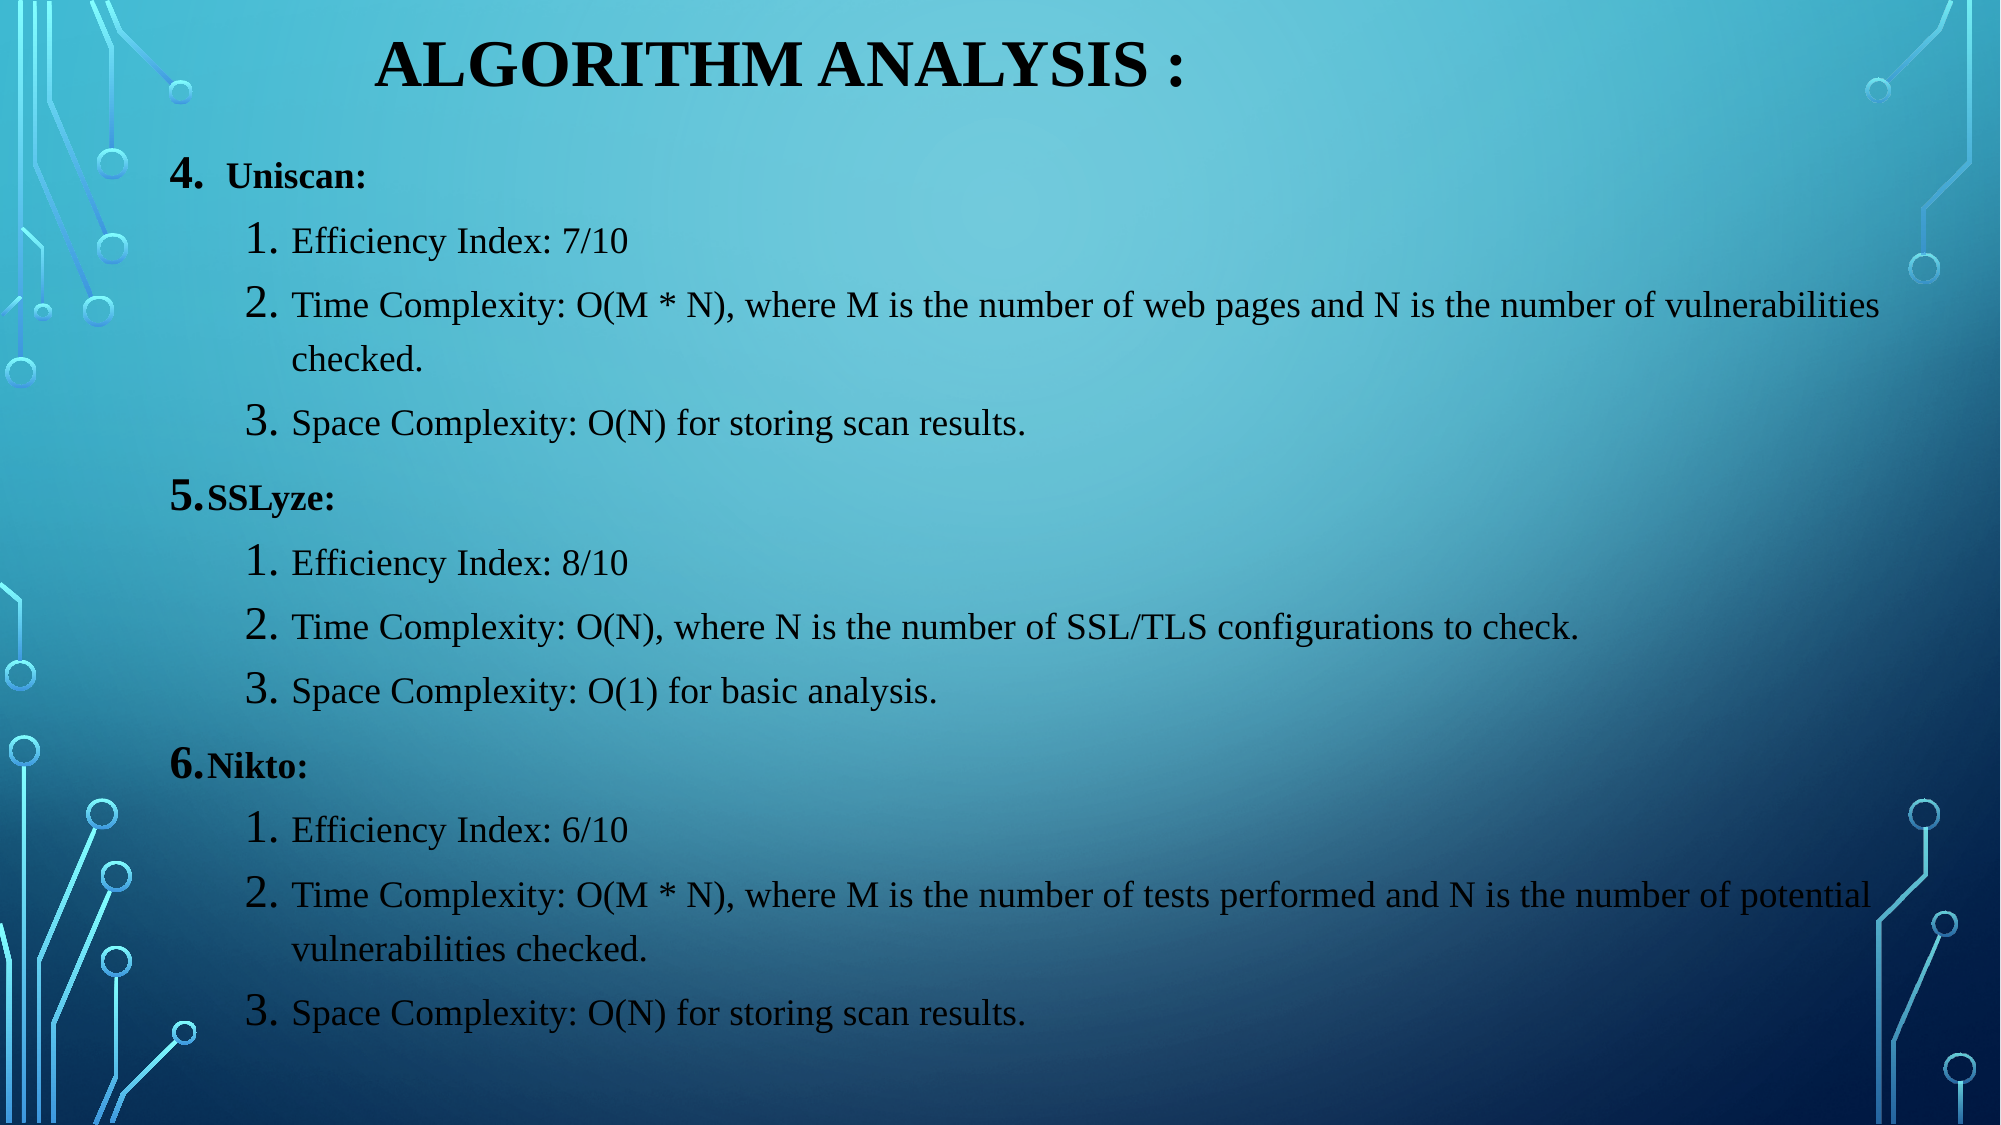

# Algorithm analysis :
Uniscan:
Efficiency Index: 7/10
Time Complexity: O(M * N), where M is the number of web pages and N is the number of vulnerabilities checked.
Space Complexity: O(N) for storing scan results.
SSLyze:
Efficiency Index: 8/10
Time Complexity: O(N), where N is the number of SSL/TLS configurations to check.
Space Complexity: O(1) for basic analysis.
Nikto:
Efficiency Index: 6/10
Time Complexity: O(M * N), where M is the number of tests performed and N is the number of potential vulnerabilities checked.
Space Complexity: O(N) for storing scan results.